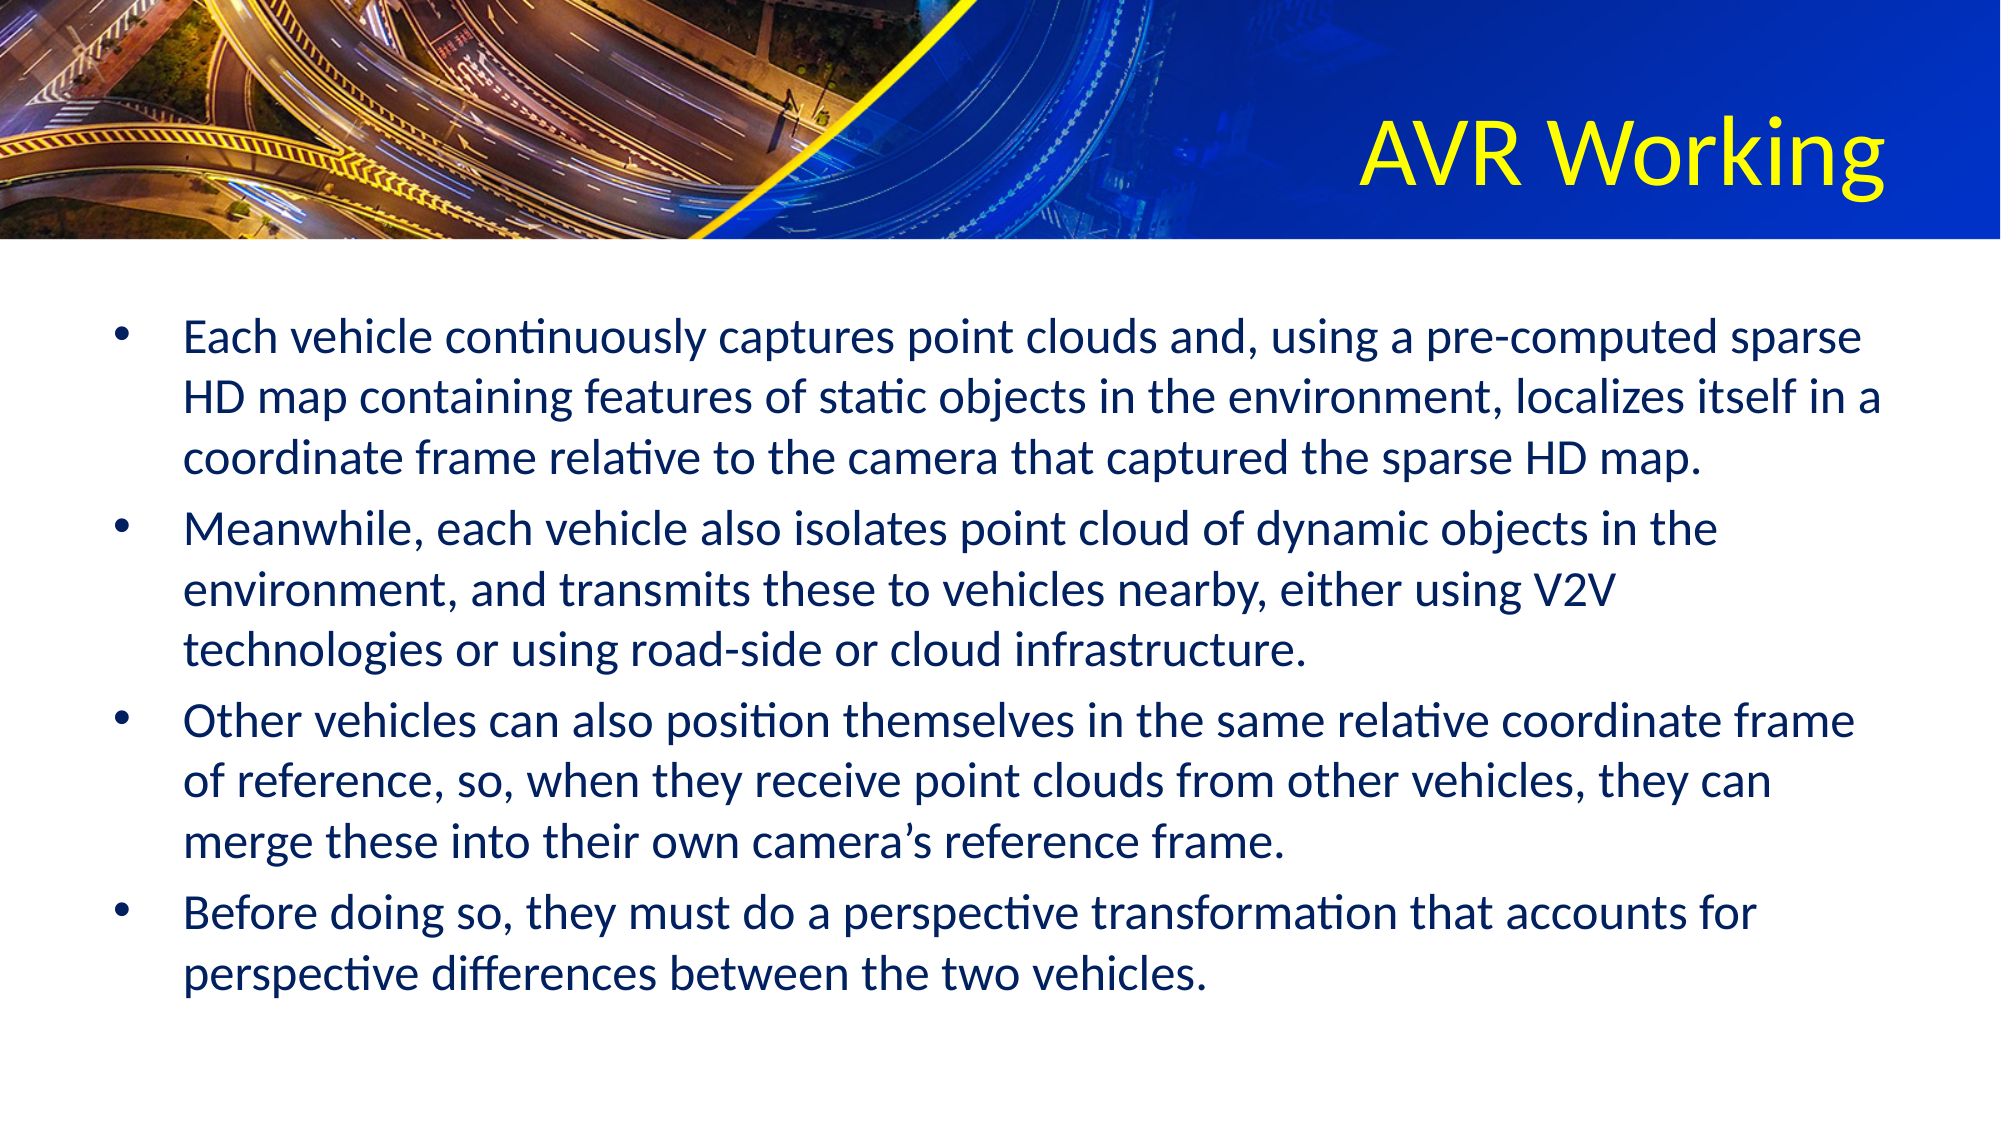

# AVR Working
Each vehicle continuously captures point clouds and, using a pre-computed sparse HD map containing features of static objects in the environment, localizes itself in a coordinate frame relative to the camera that captured the sparse HD map.
Meanwhile, each vehicle also isolates point cloud of dynamic objects in the environment, and transmits these to vehicles nearby, either using V2V technologies or using road-side or cloud infrastructure.
Other vehicles can also position themselves in the same relative coordinate frame of reference, so, when they receive point clouds from other vehicles, they can merge these into their own camera’s reference frame.
Before doing so, they must do a perspective transformation that accounts for perspective differences between the two vehicles.